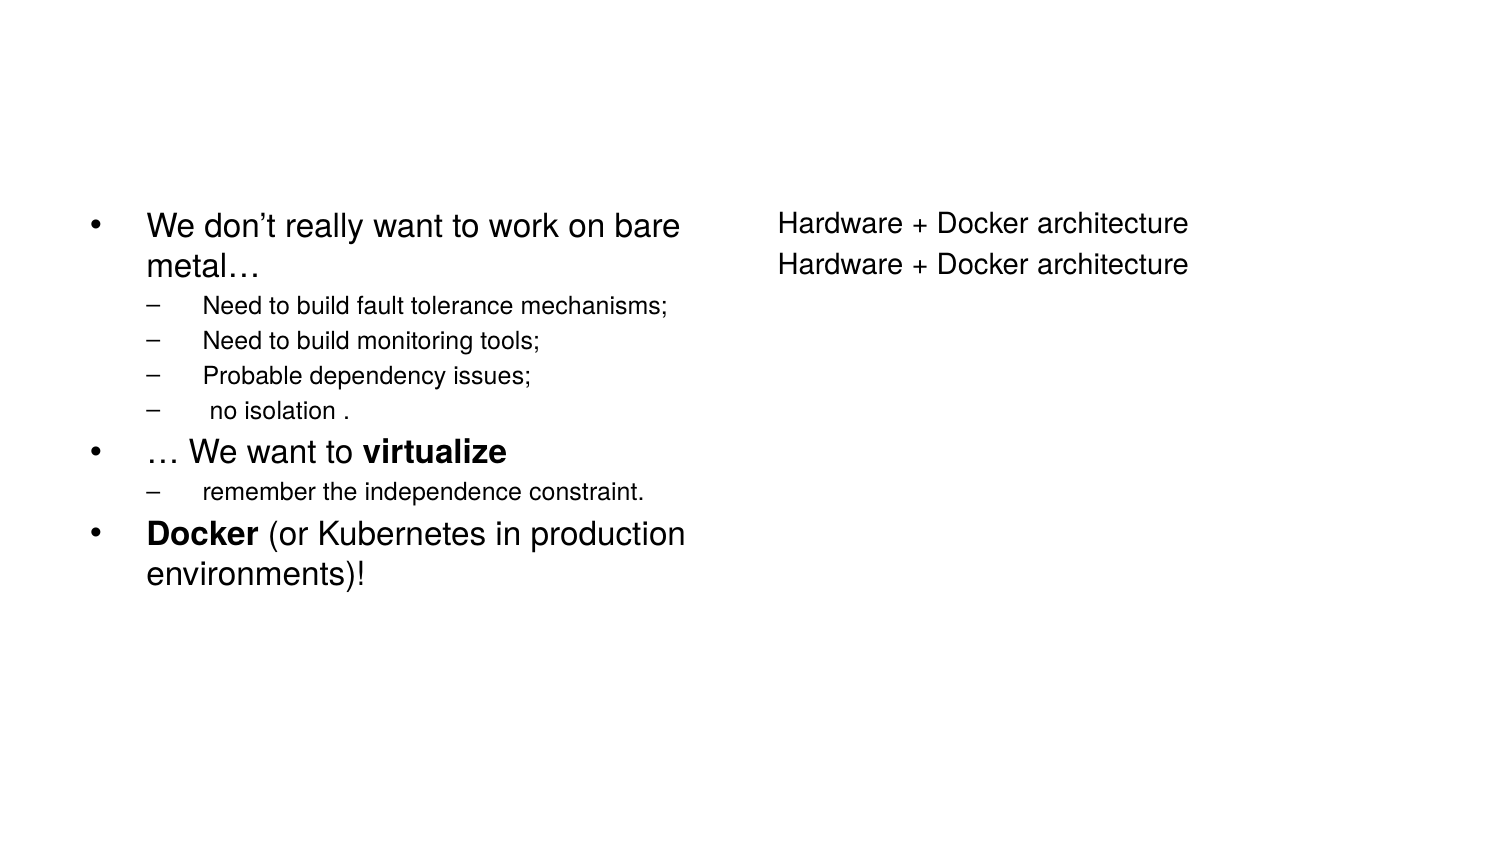

We don’t really want to work on bare metal…
Need to build fault tolerance mechanisms;
Need to build monitoring tools;
Probable dependency issues;
 no isolation .
… We want to virtualize
remember the independence constraint.
Docker (or Kubernetes in production environments)!
Hardware + Docker architecture
Hardware + Docker architecture